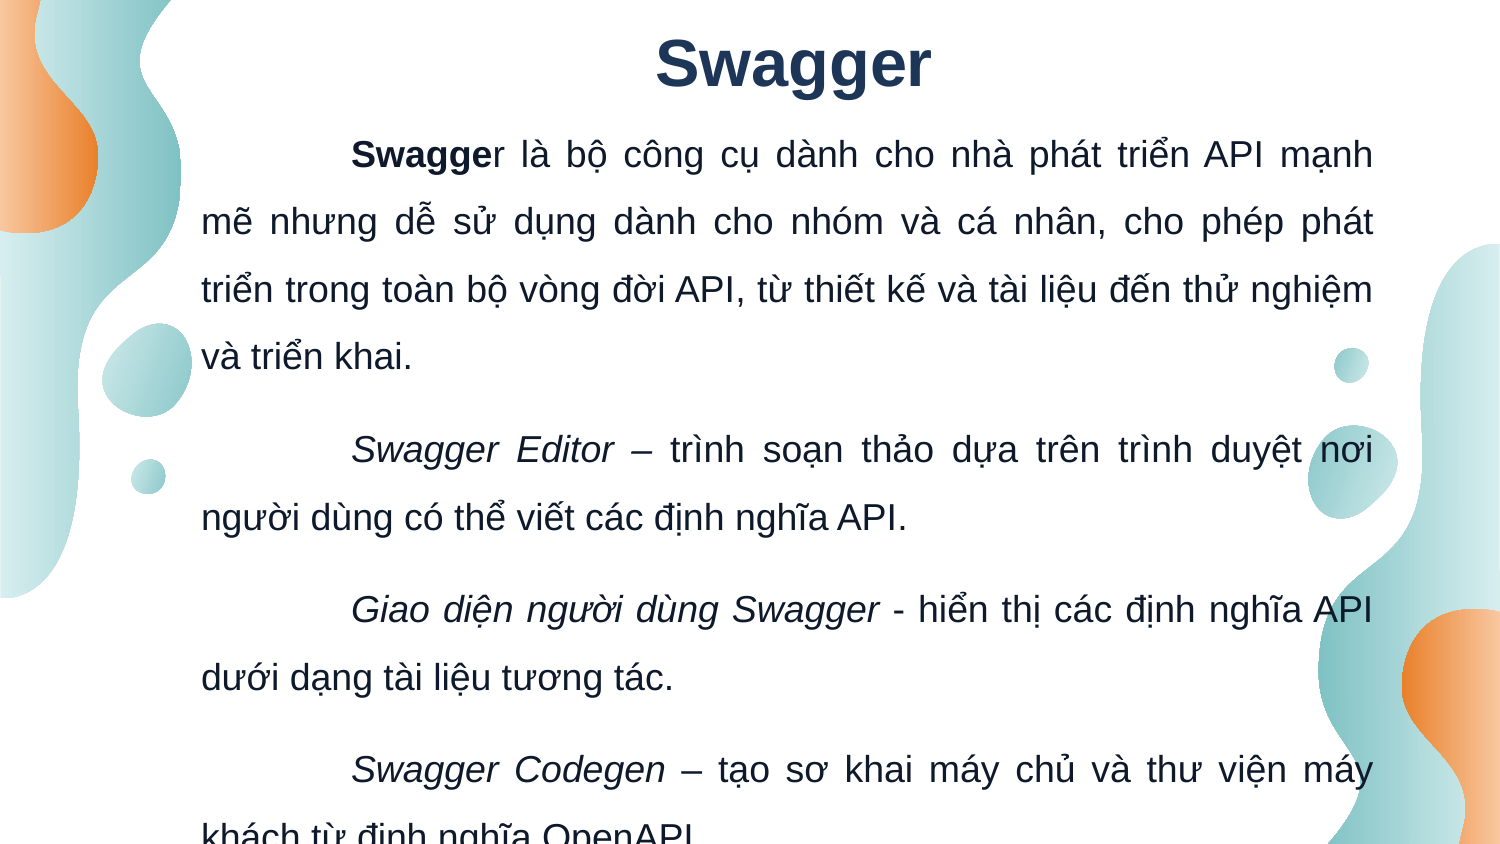

Swagger là bộ công cụ dành cho nhà phát triển API mạnh mẽ nhưng dễ sử dụng dành cho nhóm và cá nhân, cho phép phát triển trong toàn bộ vòng đời API, từ thiết kế và tài liệu đến thử nghiệm và triển khai.
		Swagger Editor – trình soạn thảo dựa trên trình duyệt nơi người dùng có thể viết các định nghĩa API.
		Giao diện người dùng Swagger - hiển thị các định nghĩa API dưới dạng tài liệu tương tác.
		Swagger Codegen – tạo sơ khai máy chủ và thư viện máy khách từ định nghĩa OpenAPI.

# Swagger